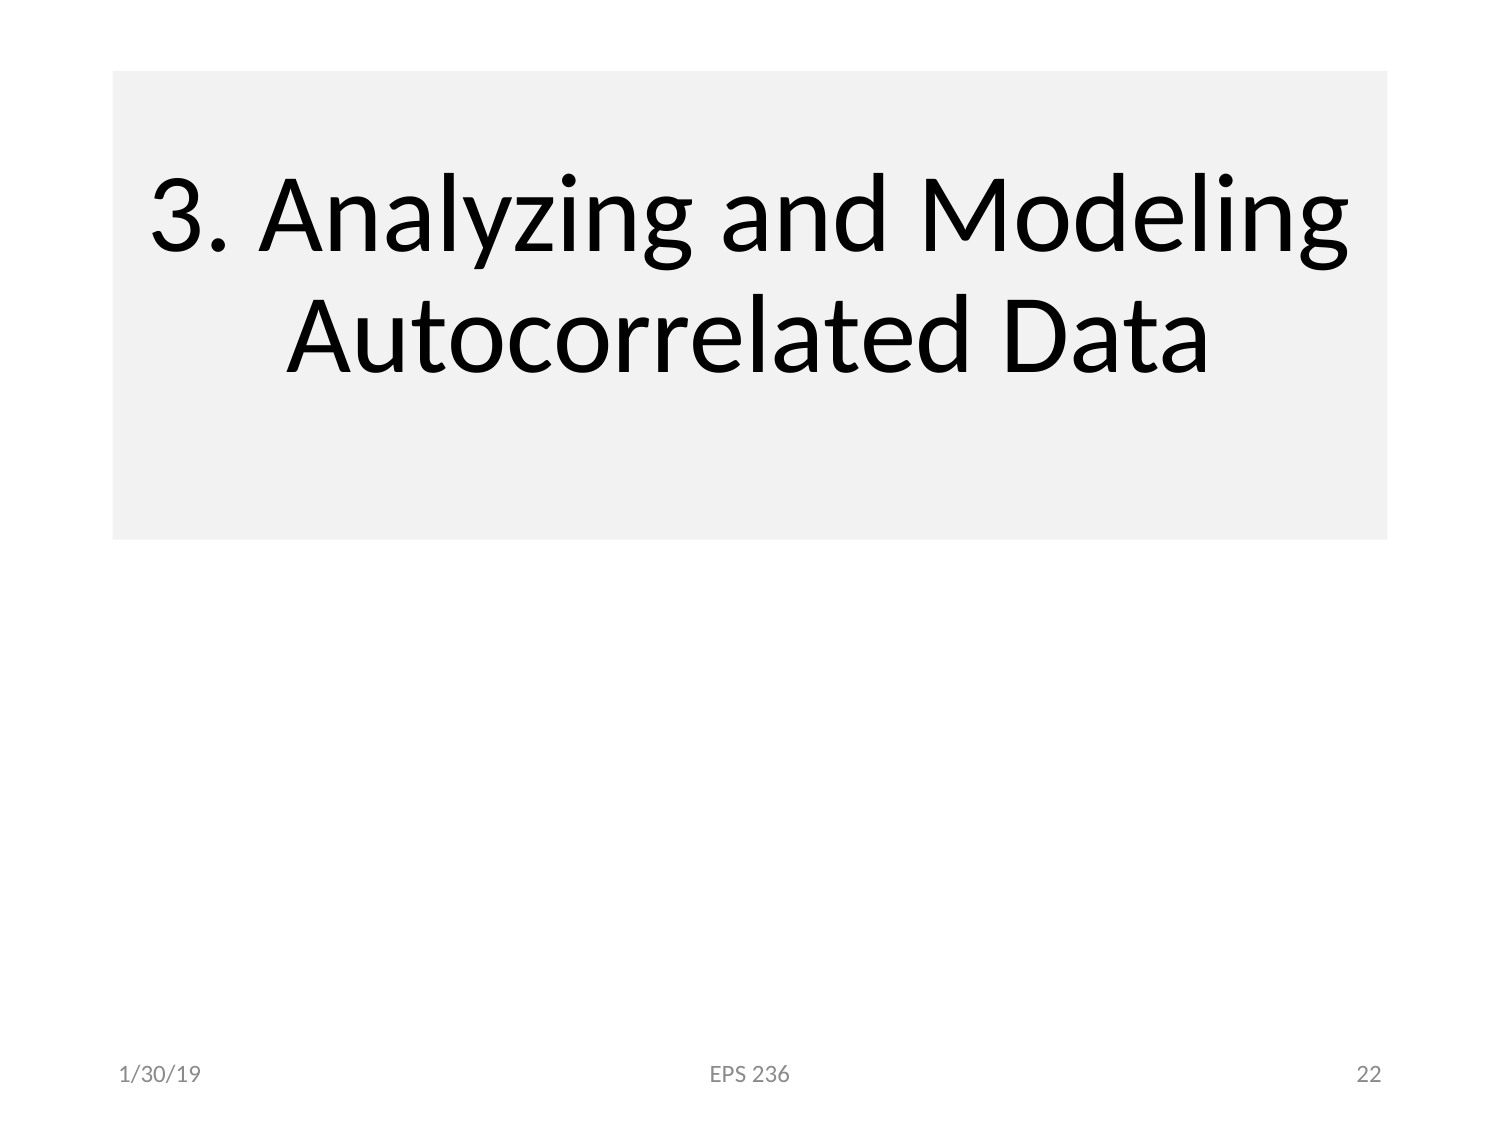

# 3. Analyzing and Modeling Autocorrelated Data
1/30/19
EPS 236
22